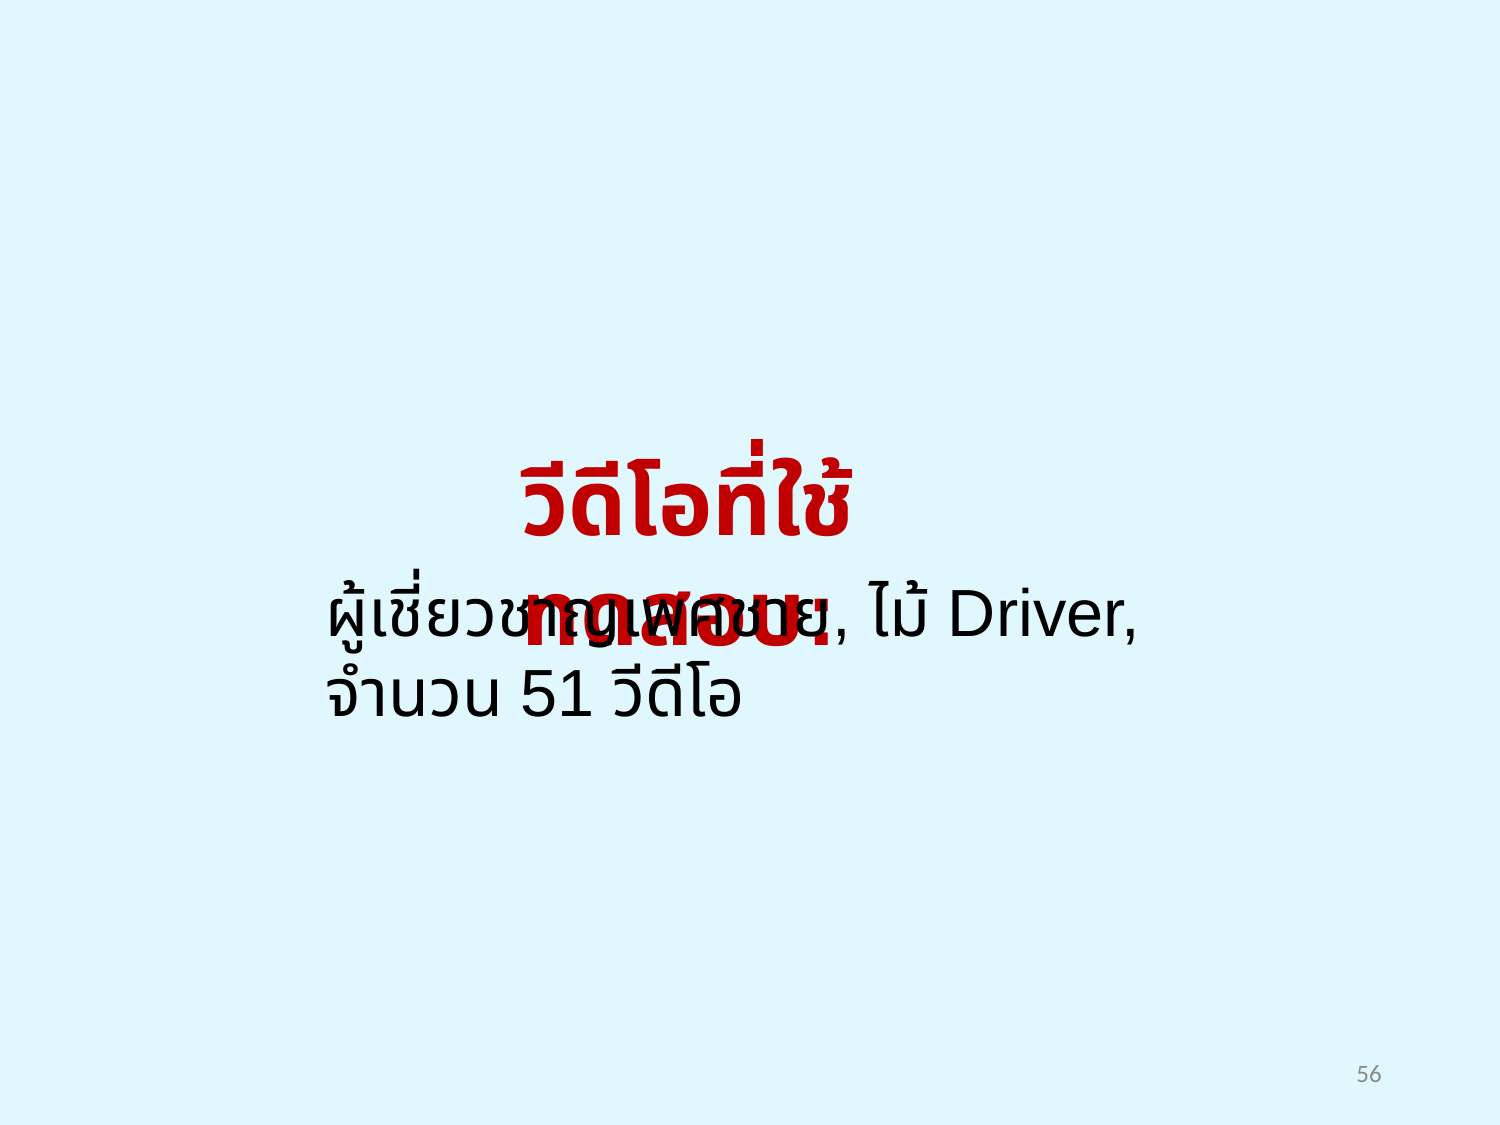

วีดีโอที่ใช้ทดสอบ:
ผู้เชี่ยวชาญเพศชาย, ไม้ Driver, จำนวน 51 วีดีโอ
56